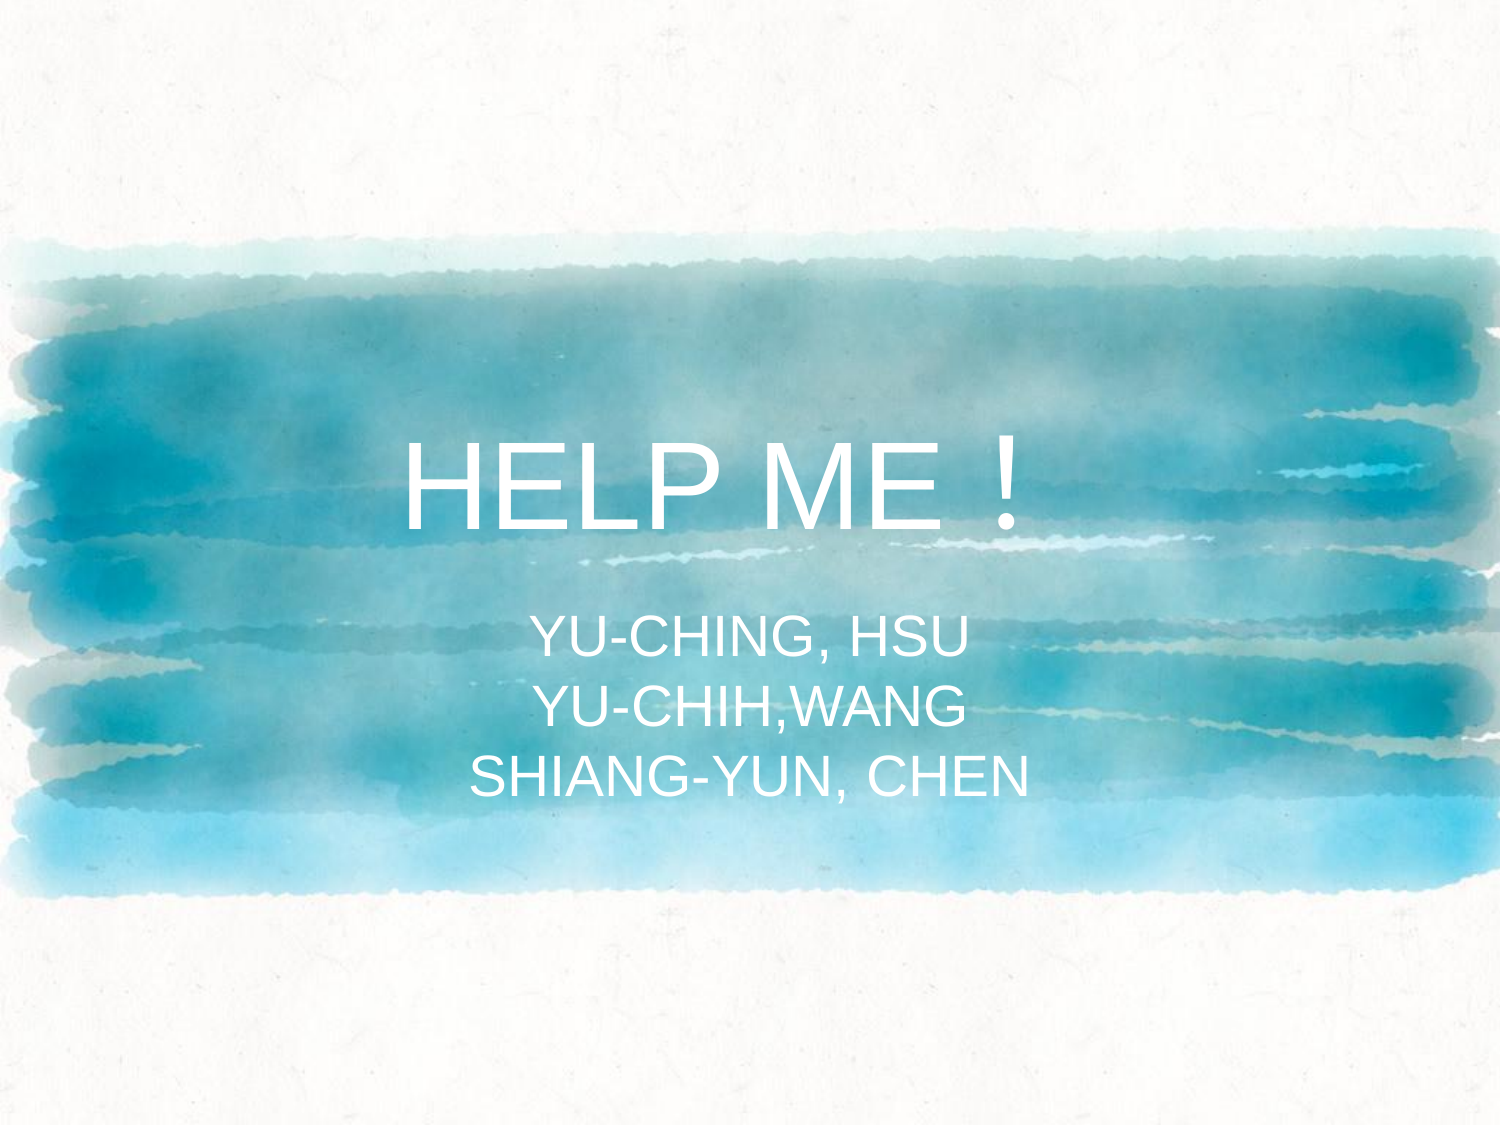

# HELP ME！
YU-CHING, HSU
YU-CHIH,WANG
SHIANG-YUN, CHEN